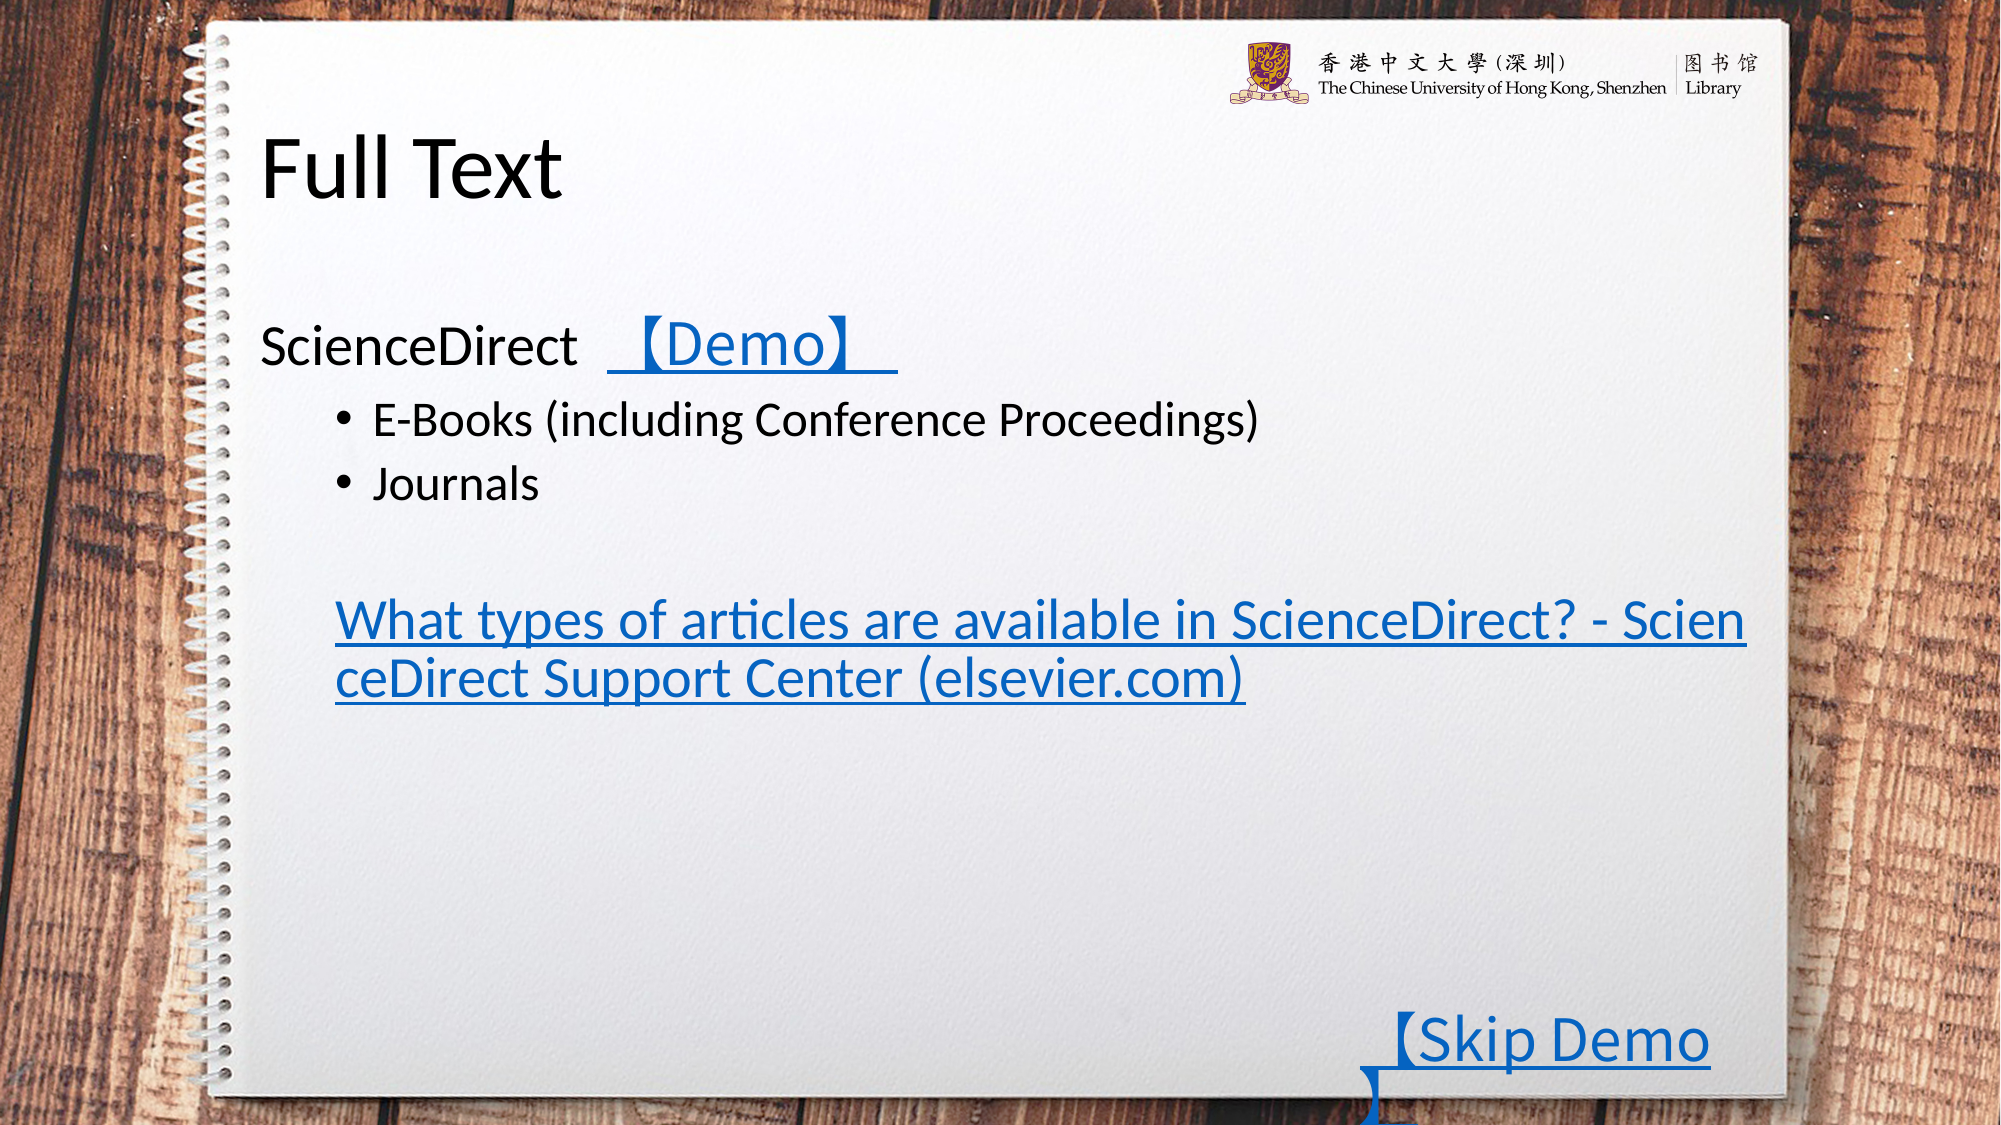

# Full Text
ScienceDirect 【Demo】
E-Books (including Conference Proceedings)
Journals

What types of articles are available in ScienceDirect? - ScienceDirect Support Center (elsevier.com)
【Skip Demo】